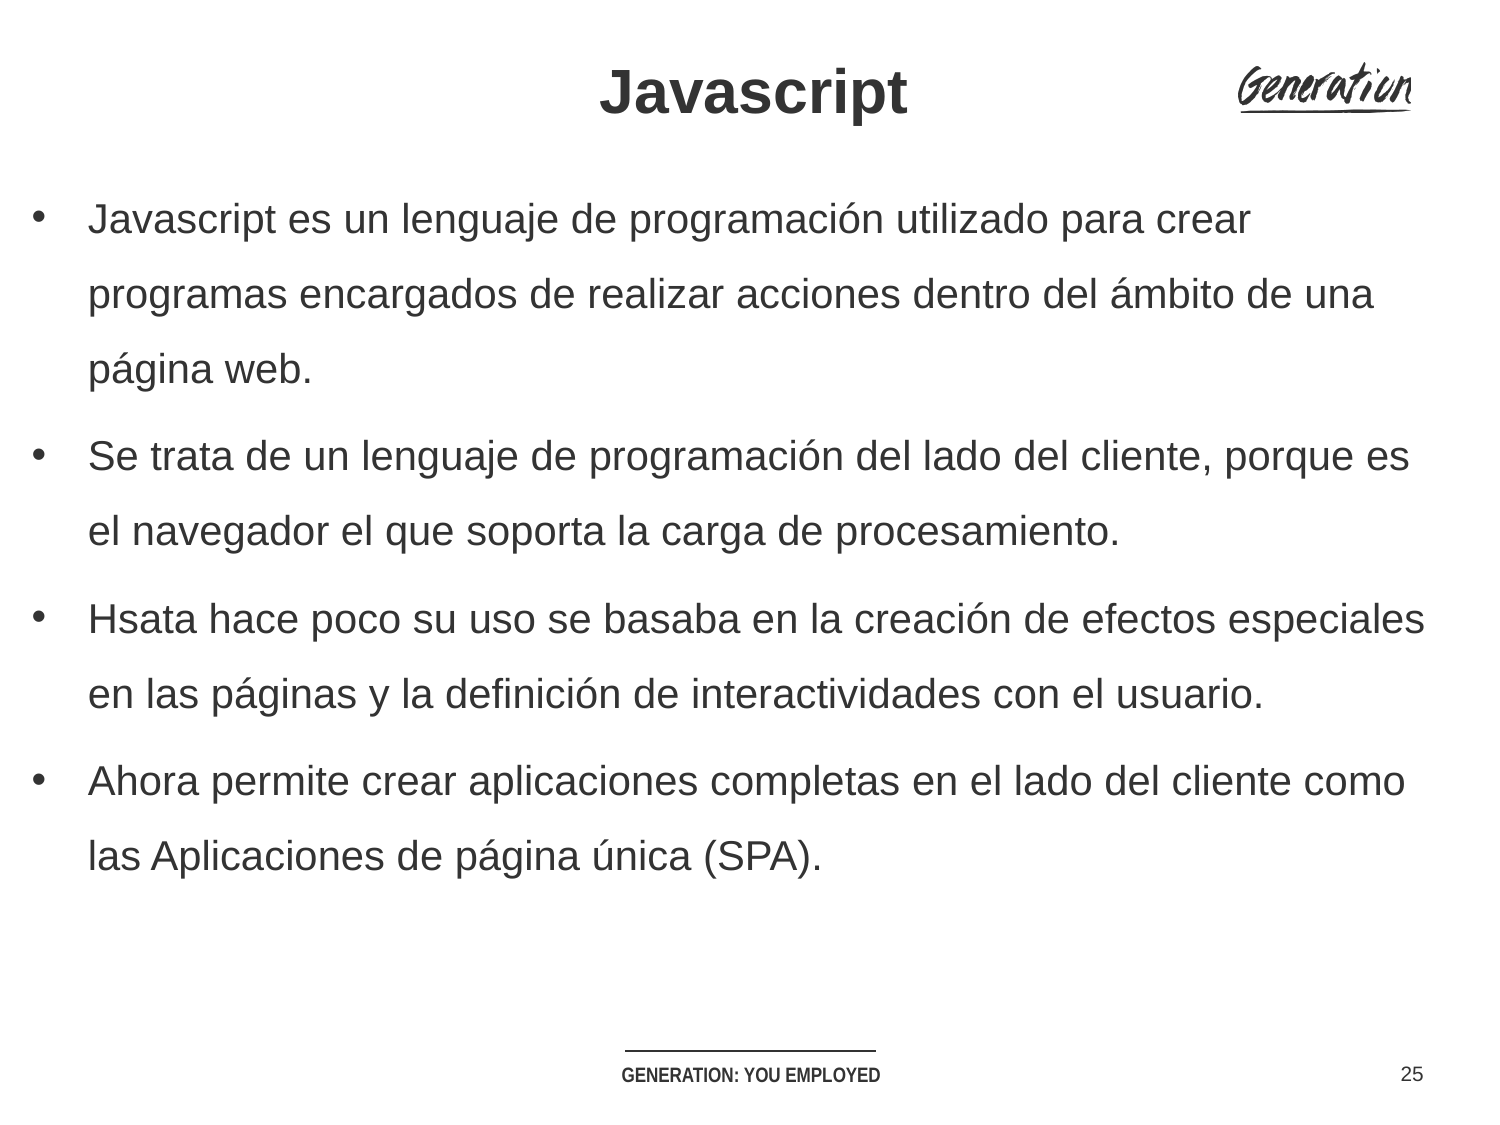

# Javascript
Javascript es un lenguaje de programación utilizado para crear programas encargados de realizar acciones dentro del ámbito de una página web.
Se trata de un lenguaje de programación del lado del cliente, porque es el navegador el que soporta la carga de procesamiento.
Hsata hace poco su uso se basaba en la creación de efectos especiales en las páginas y la definición de interactividades con el usuario.
Ahora permite crear aplicaciones completas en el lado del cliente como las Aplicaciones de página única (SPA).